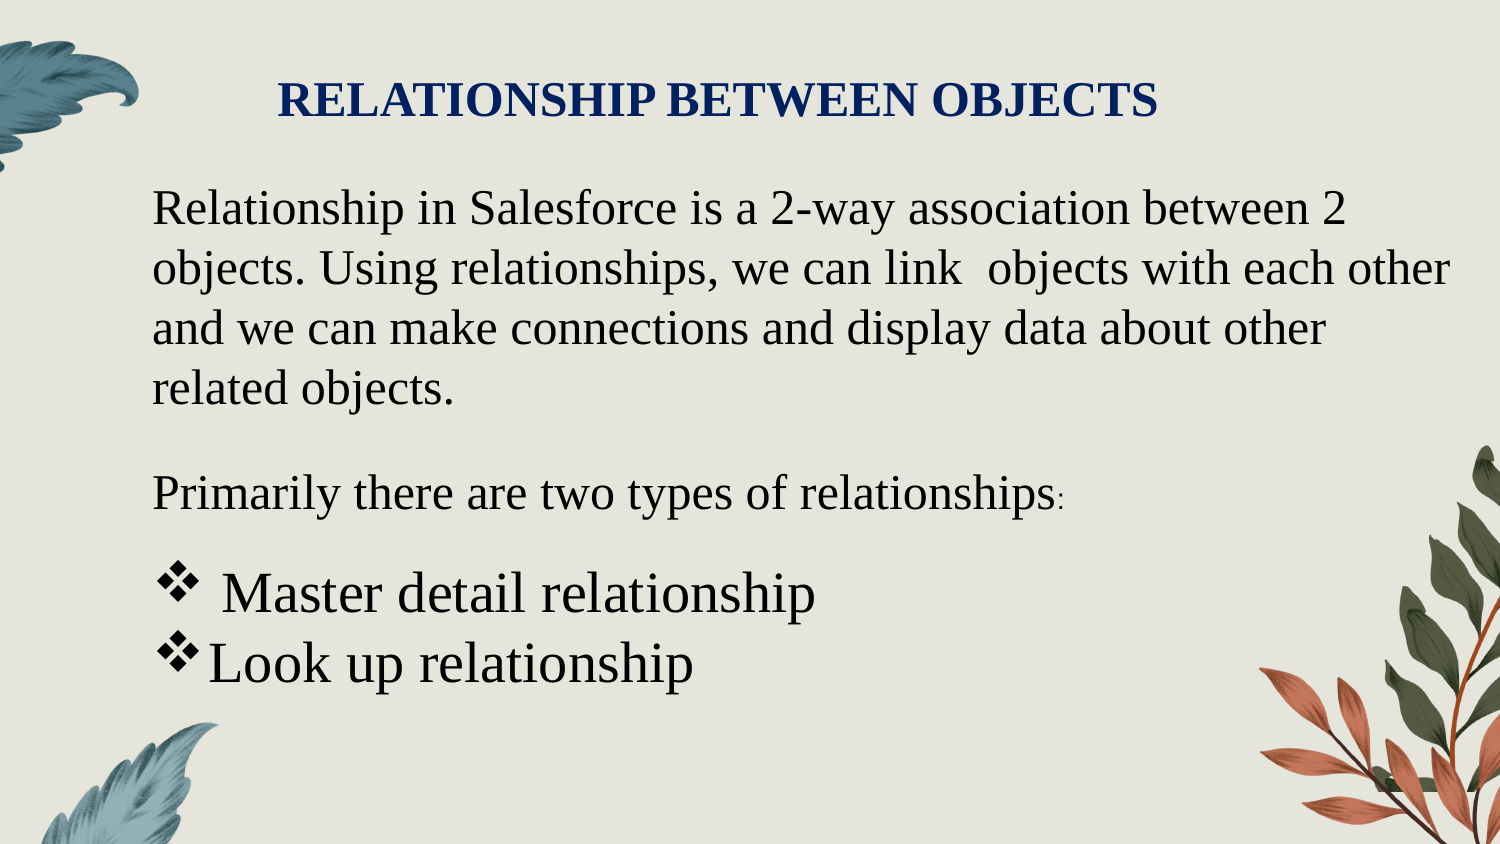

RELATIONSHIP BETWEEN OBJECTS
Relationship in Salesforce is a 2-way association between 2 objects. Using relationships, we can link  objects with each other and we can make connections and display data about other related objects.

Primarily there are two types of relationships:

 Master detail relationship
Look up relationship